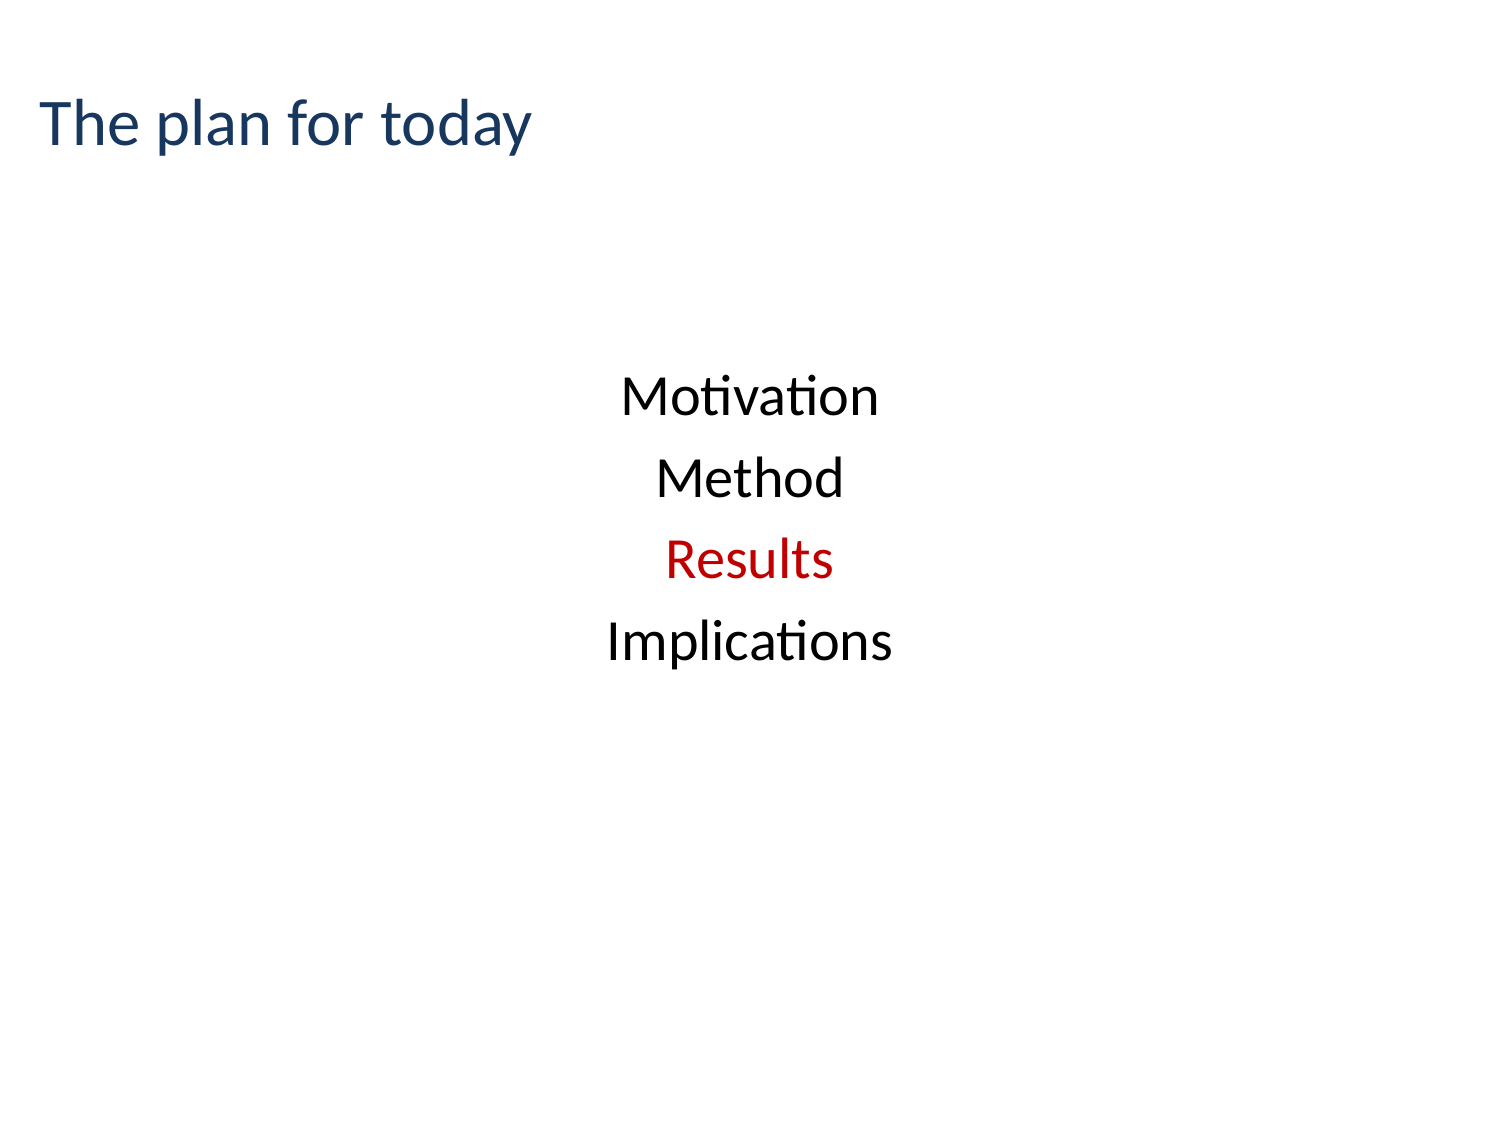

# The plan for today
Motivation
Method
Results
Implications